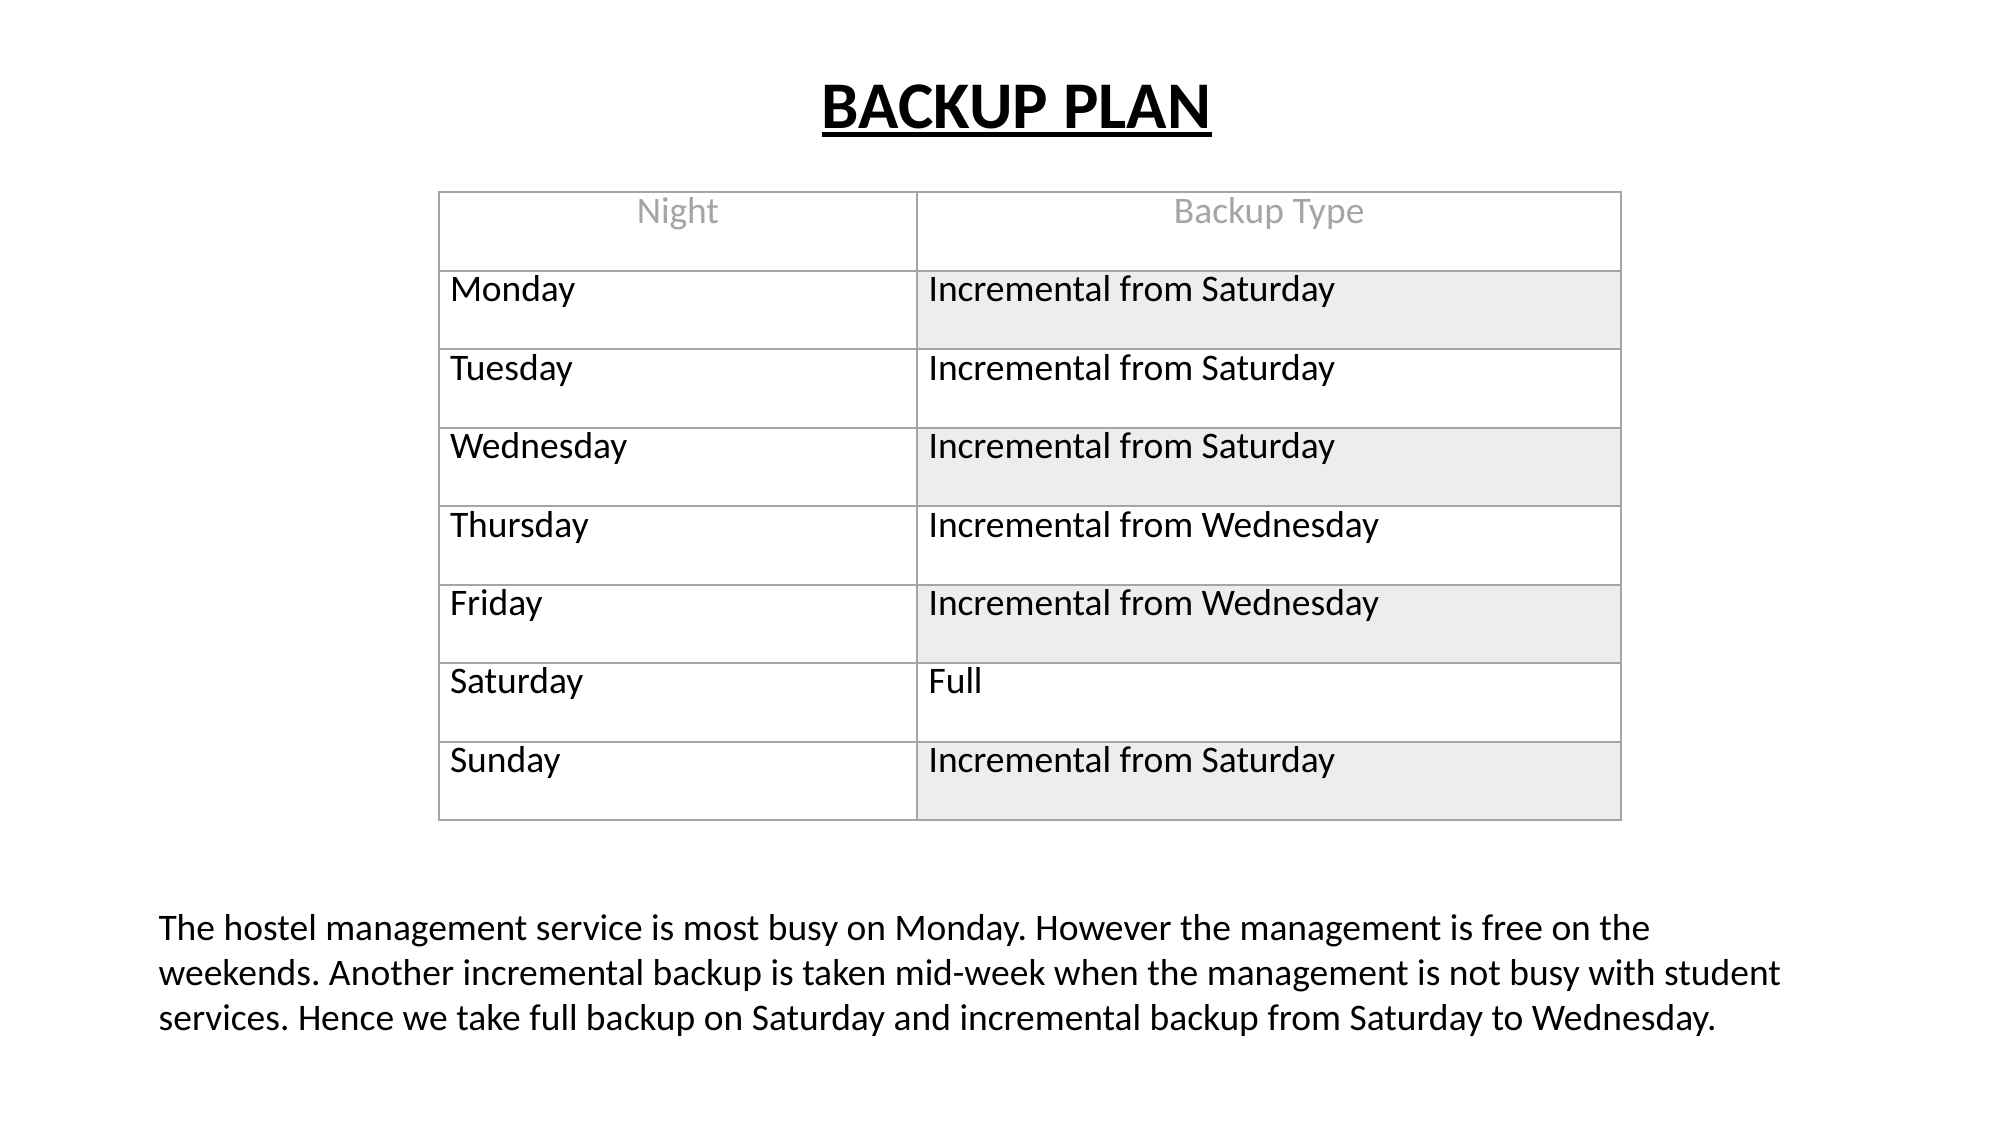

BACKUP PLAN
| Night | Backup Type |
| --- | --- |
| Monday | Incremental from Saturday |
| Tuesday | Incremental from Saturday |
| Wednesday | Incremental from Saturday |
| Thursday | Incremental from Wednesday |
| Friday | Incremental from Wednesday |
| Saturday | Full |
| Sunday | Incremental from Saturday |
The hostel management service is most busy on Monday. However the management is free on the weekends. Another incremental backup is taken mid-week when the management is not busy with student services. Hence we take full backup on Saturday and incremental backup from Saturday to Wednesday.